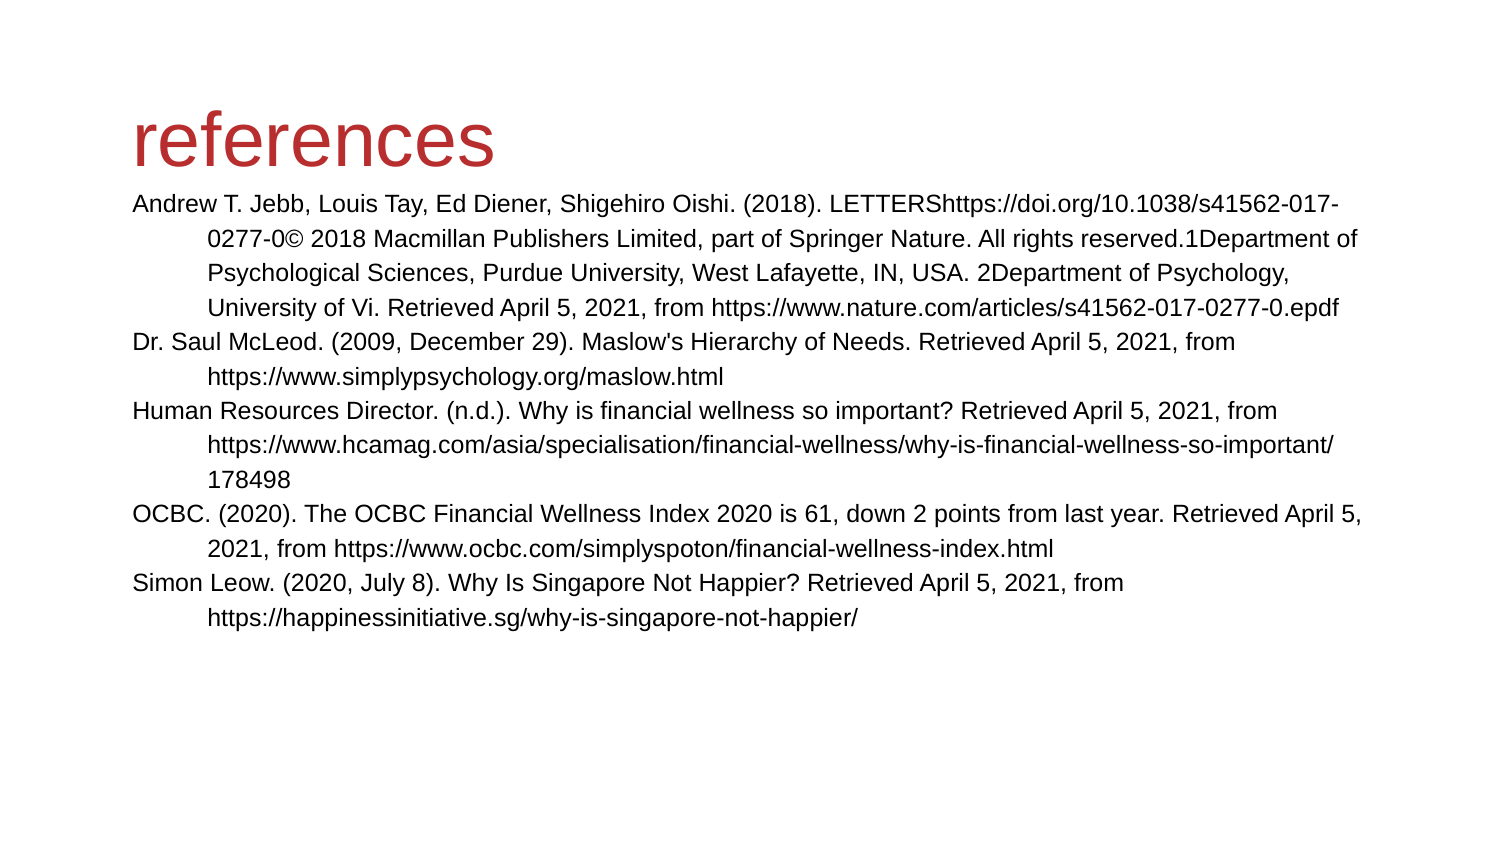

# references
Andrew T. Jebb, Louis Tay, Ed Diener, Shigehiro Oishi. (2018). LETTERShttps://doi.org/10.1038/s41562-017-0277-0© 2018 Macmillan Publishers Limited, part of Springer Nature. All rights reserved.1Department of Psychological Sciences, Purdue University, West Lafayette, IN, USA. 2Department of Psychology, University of Vi. Retrieved April 5, 2021, from https://www.nature.com/articles/s41562-017-0277-0.epdf
Dr. Saul McLeod. (2009, December 29). Maslow's Hierarchy of Needs. Retrieved April 5, 2021, from https://www.simplypsychology.org/maslow.html
Human Resources Director. (n.d.). Why is financial wellness so important? Retrieved April 5, 2021, from https://www.hcamag.com/asia/specialisation/financial-wellness/why-is-financial-wellness-so-important/178498
OCBC. (2020). The OCBC Financial Wellness Index 2020 is 61, down 2 points from last year. Retrieved April 5, 2021, from https://www.ocbc.com/simplyspoton/financial-wellness-index.html
Simon Leow. (2020, July 8). Why Is Singapore Not Happier? Retrieved April 5, 2021, from https://happinessinitiative.sg/why-is-singapore-not-happier/